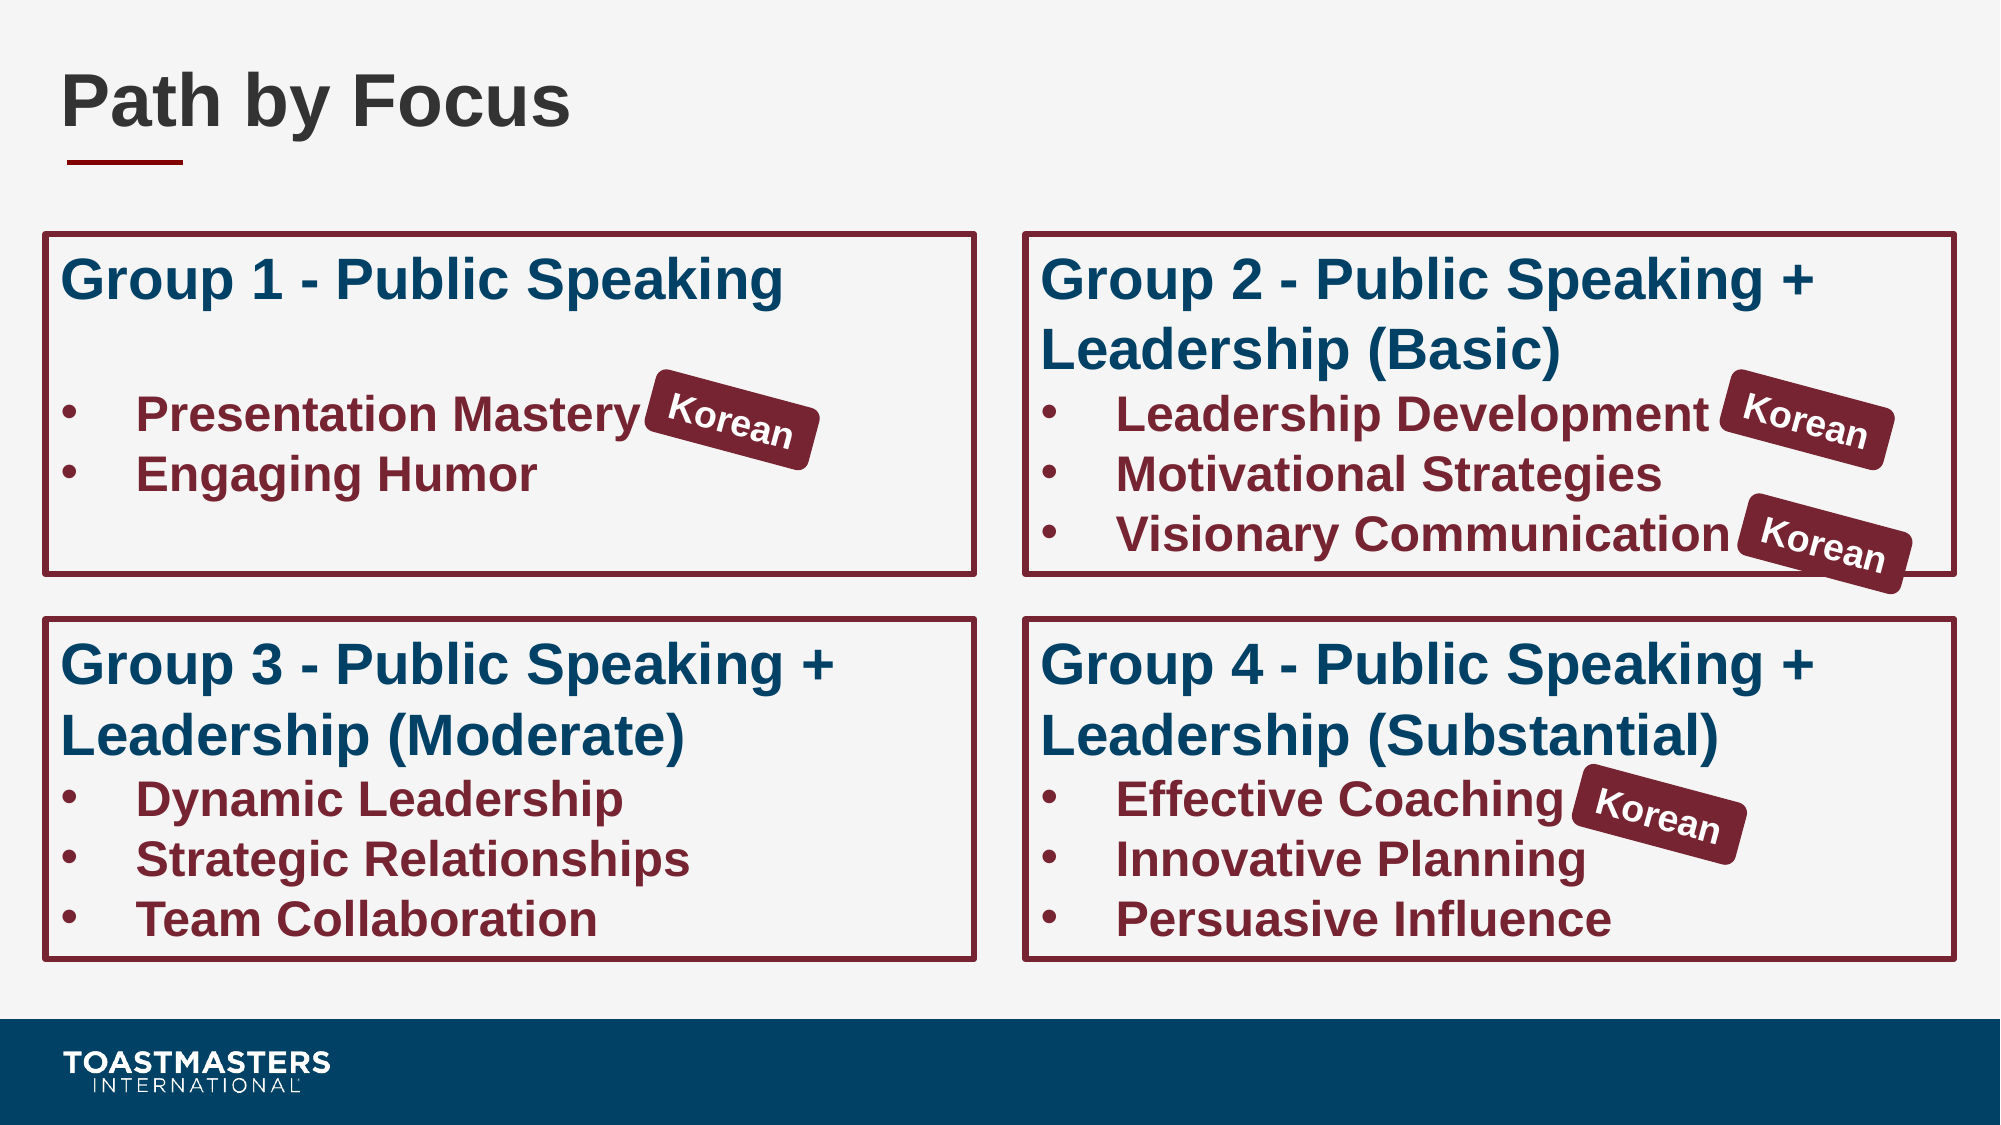

# Path by Focus
Group 1 - Public Speaking

Presentation Mastery
Engaging Humor

Group 2 - Public Speaking + Leadership (Basic)
Leadership Development
Motivational Strategies
Visionary Communication
Korean
Korean
Korean
Group 3 - Public Speaking + Leadership (Moderate)
Dynamic Leadership
Strategic Relationships
Team Collaboration
Group 4 - Public Speaking + Leadership (Substantial)
Effective Coaching
Innovative Planning
Persuasive Influence
Korean